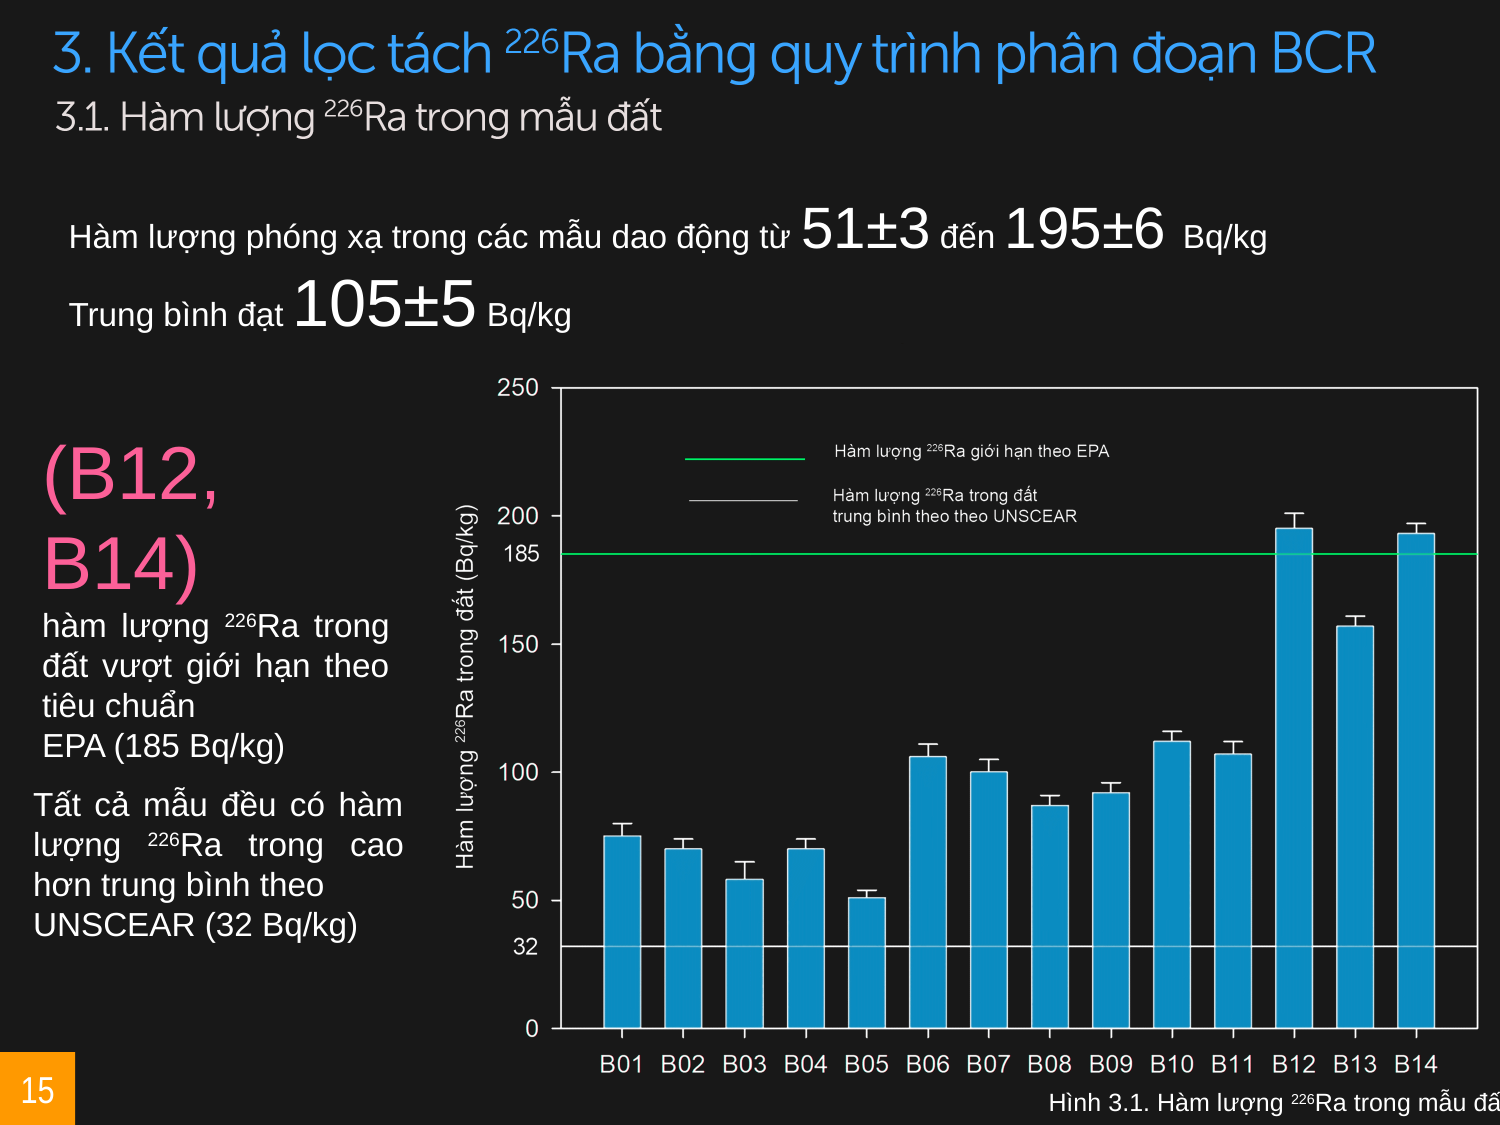

Hàm lượng phóng xạ trong các mẫu dao động từ 51±3 đến 195±6 Bq/kg
Trung bình đạt 105±5 Bq/kg
(B12, B14)
hàm lượng 226Ra trong đất vượt giới hạn theo tiêu chuẩn
EPA (185 Bq/kg)
Tất cả mẫu đều có hàm lượng 226Ra trong cao hơn trung bình theo
UNSCEAR (32 Bq/kg)
15
Hình 3.1. Hàm lượng 226Ra trong mẫu đất